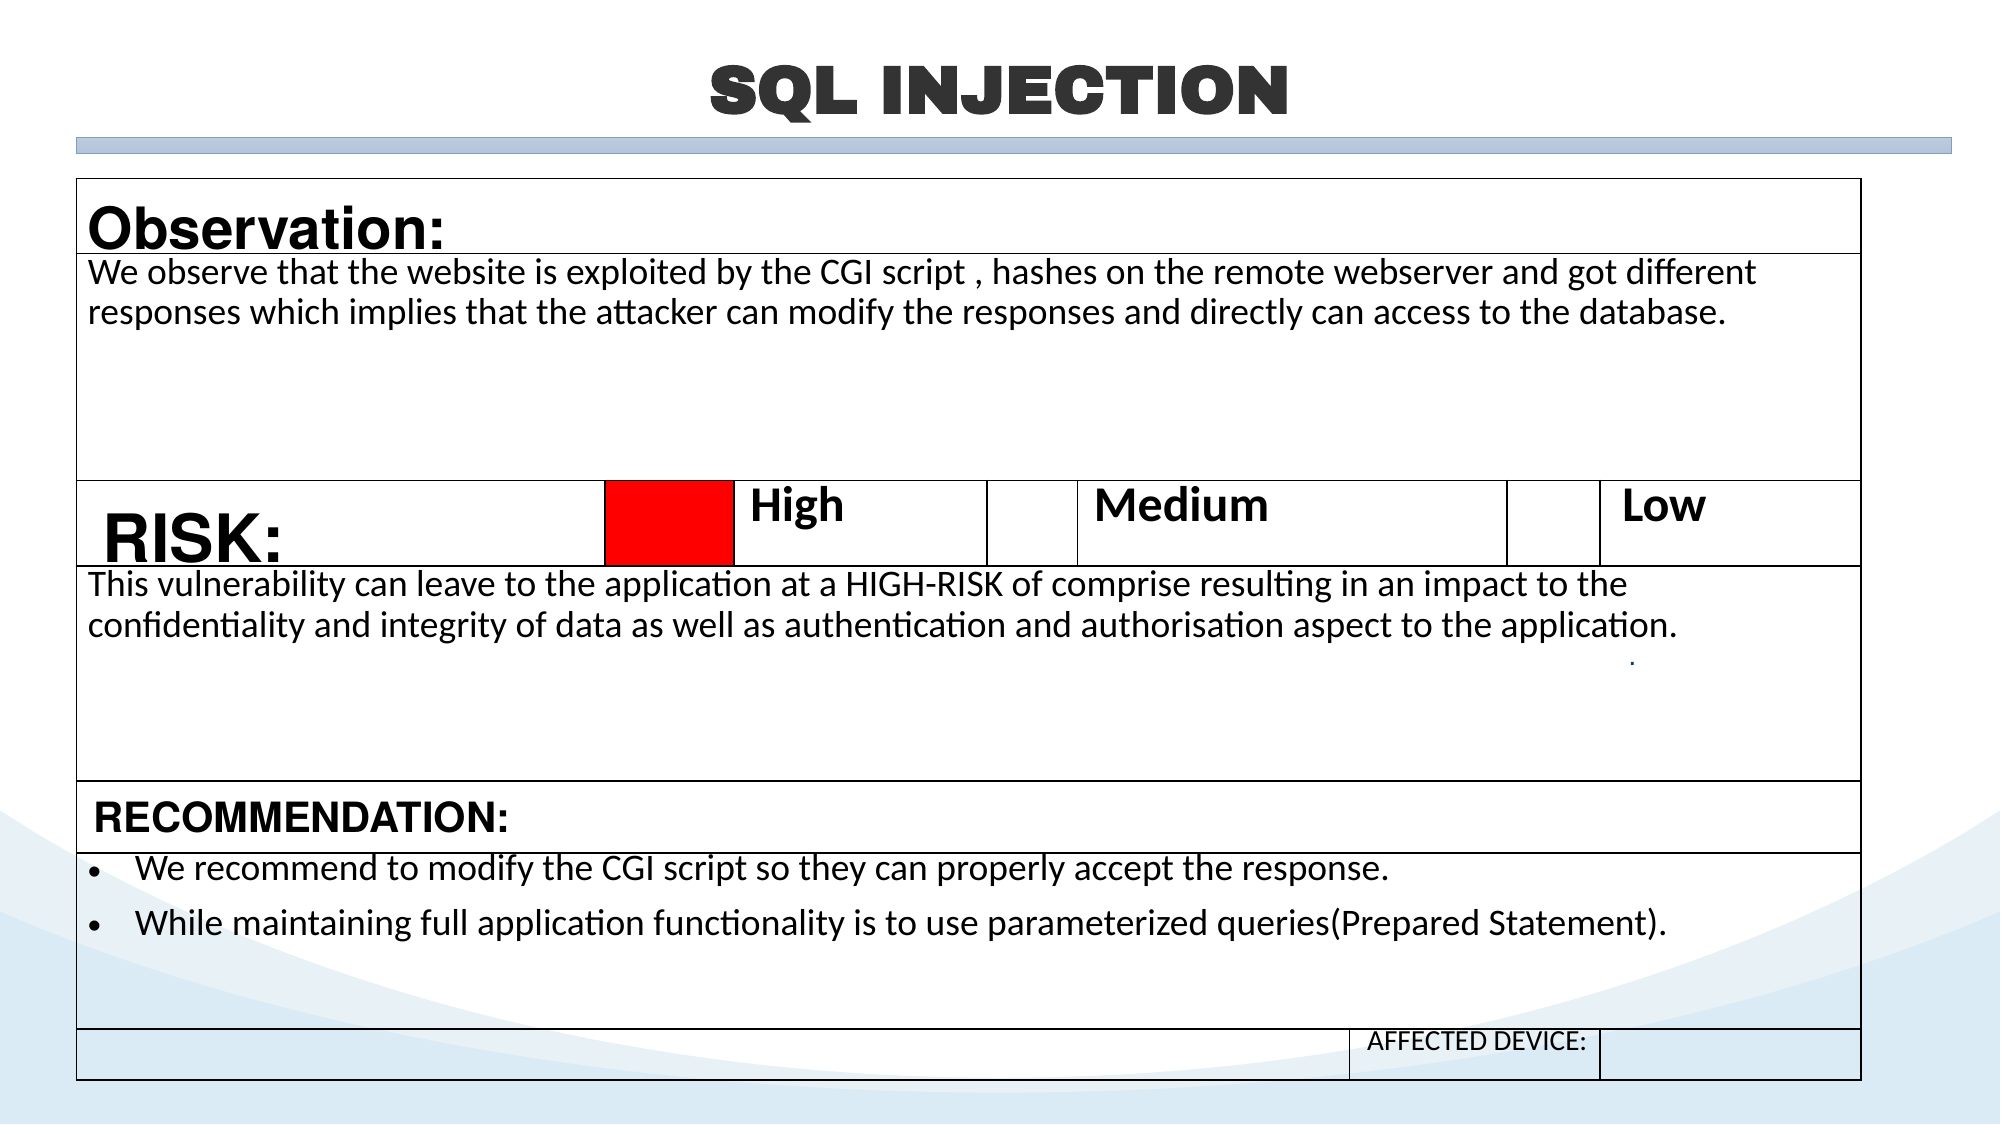

SQL INJECTION

| Observation: |  |  |  |  |  |  |  |
| --- | --- | --- | --- | --- | --- | --- | --- |
| We observe that the website is exploited by the CGI script , hashes on the remote webserver and got different responses which implies that the attacker can modify the responses and directly can access to the database. |  |  |  |  |  |  |  |
| RISK: |  | High |  | Medium |  |  | Low |
| This vulnerability can leave to the application at a HIGH-RISK of comprise resulting in an impact to the confidentiality and integrity of data as well as authentication and authorisation aspect to the application. |  |  |  |  |  |  |  |
| RECOMMENDATION: |  |  |  |  |  |  |  |
| We recommend to modify the CGI script so they can properly accept the response. While maintaining full application functionality is to use parameterized queries(Prepared Statement). |  |  |  |  |  |  |  |
|  |  |  |  |  | AFFECTED DEVICE: |  |  |
.